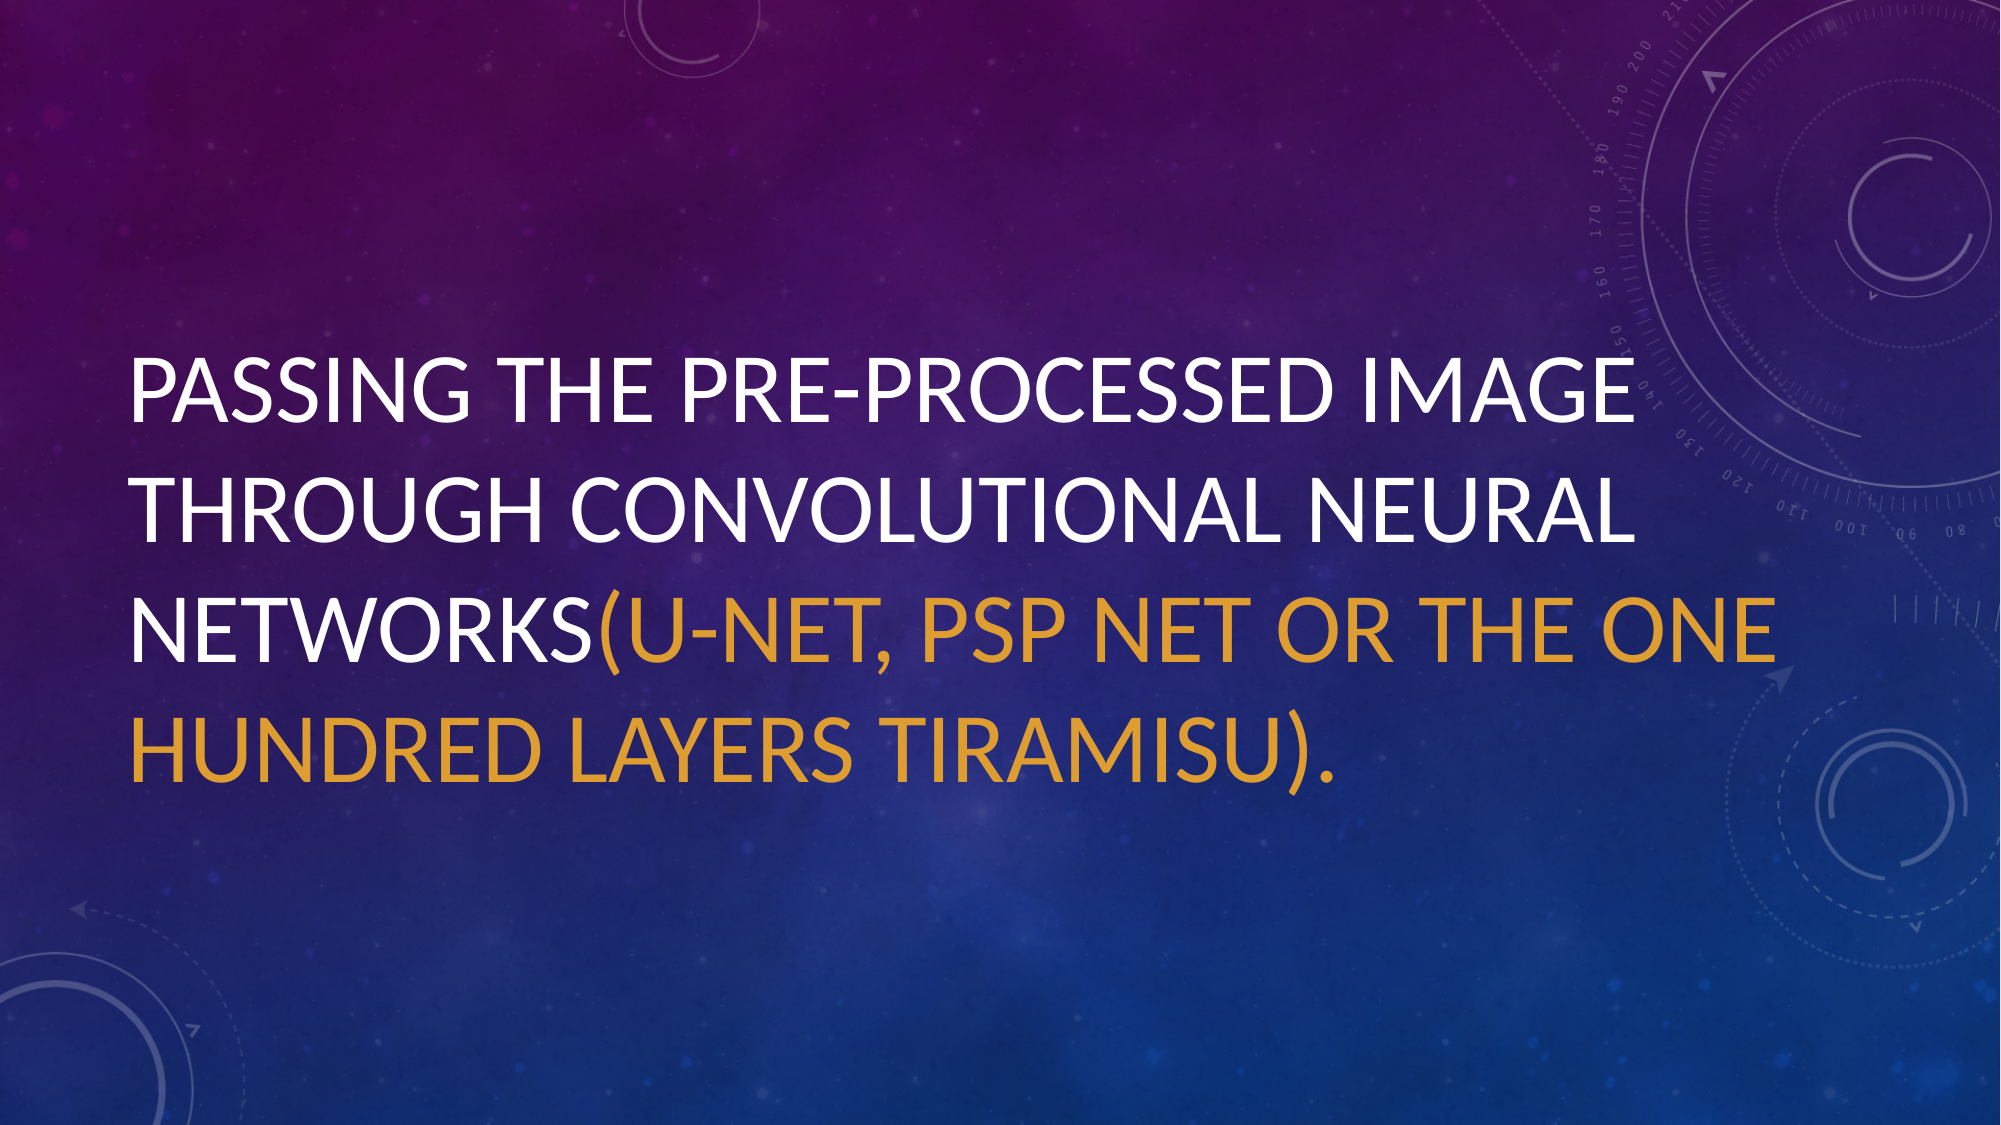

# passing the pre-processed image through convolutional neural networks(U-Net, PSP Net or the One Hundred Layers Tiramisu).